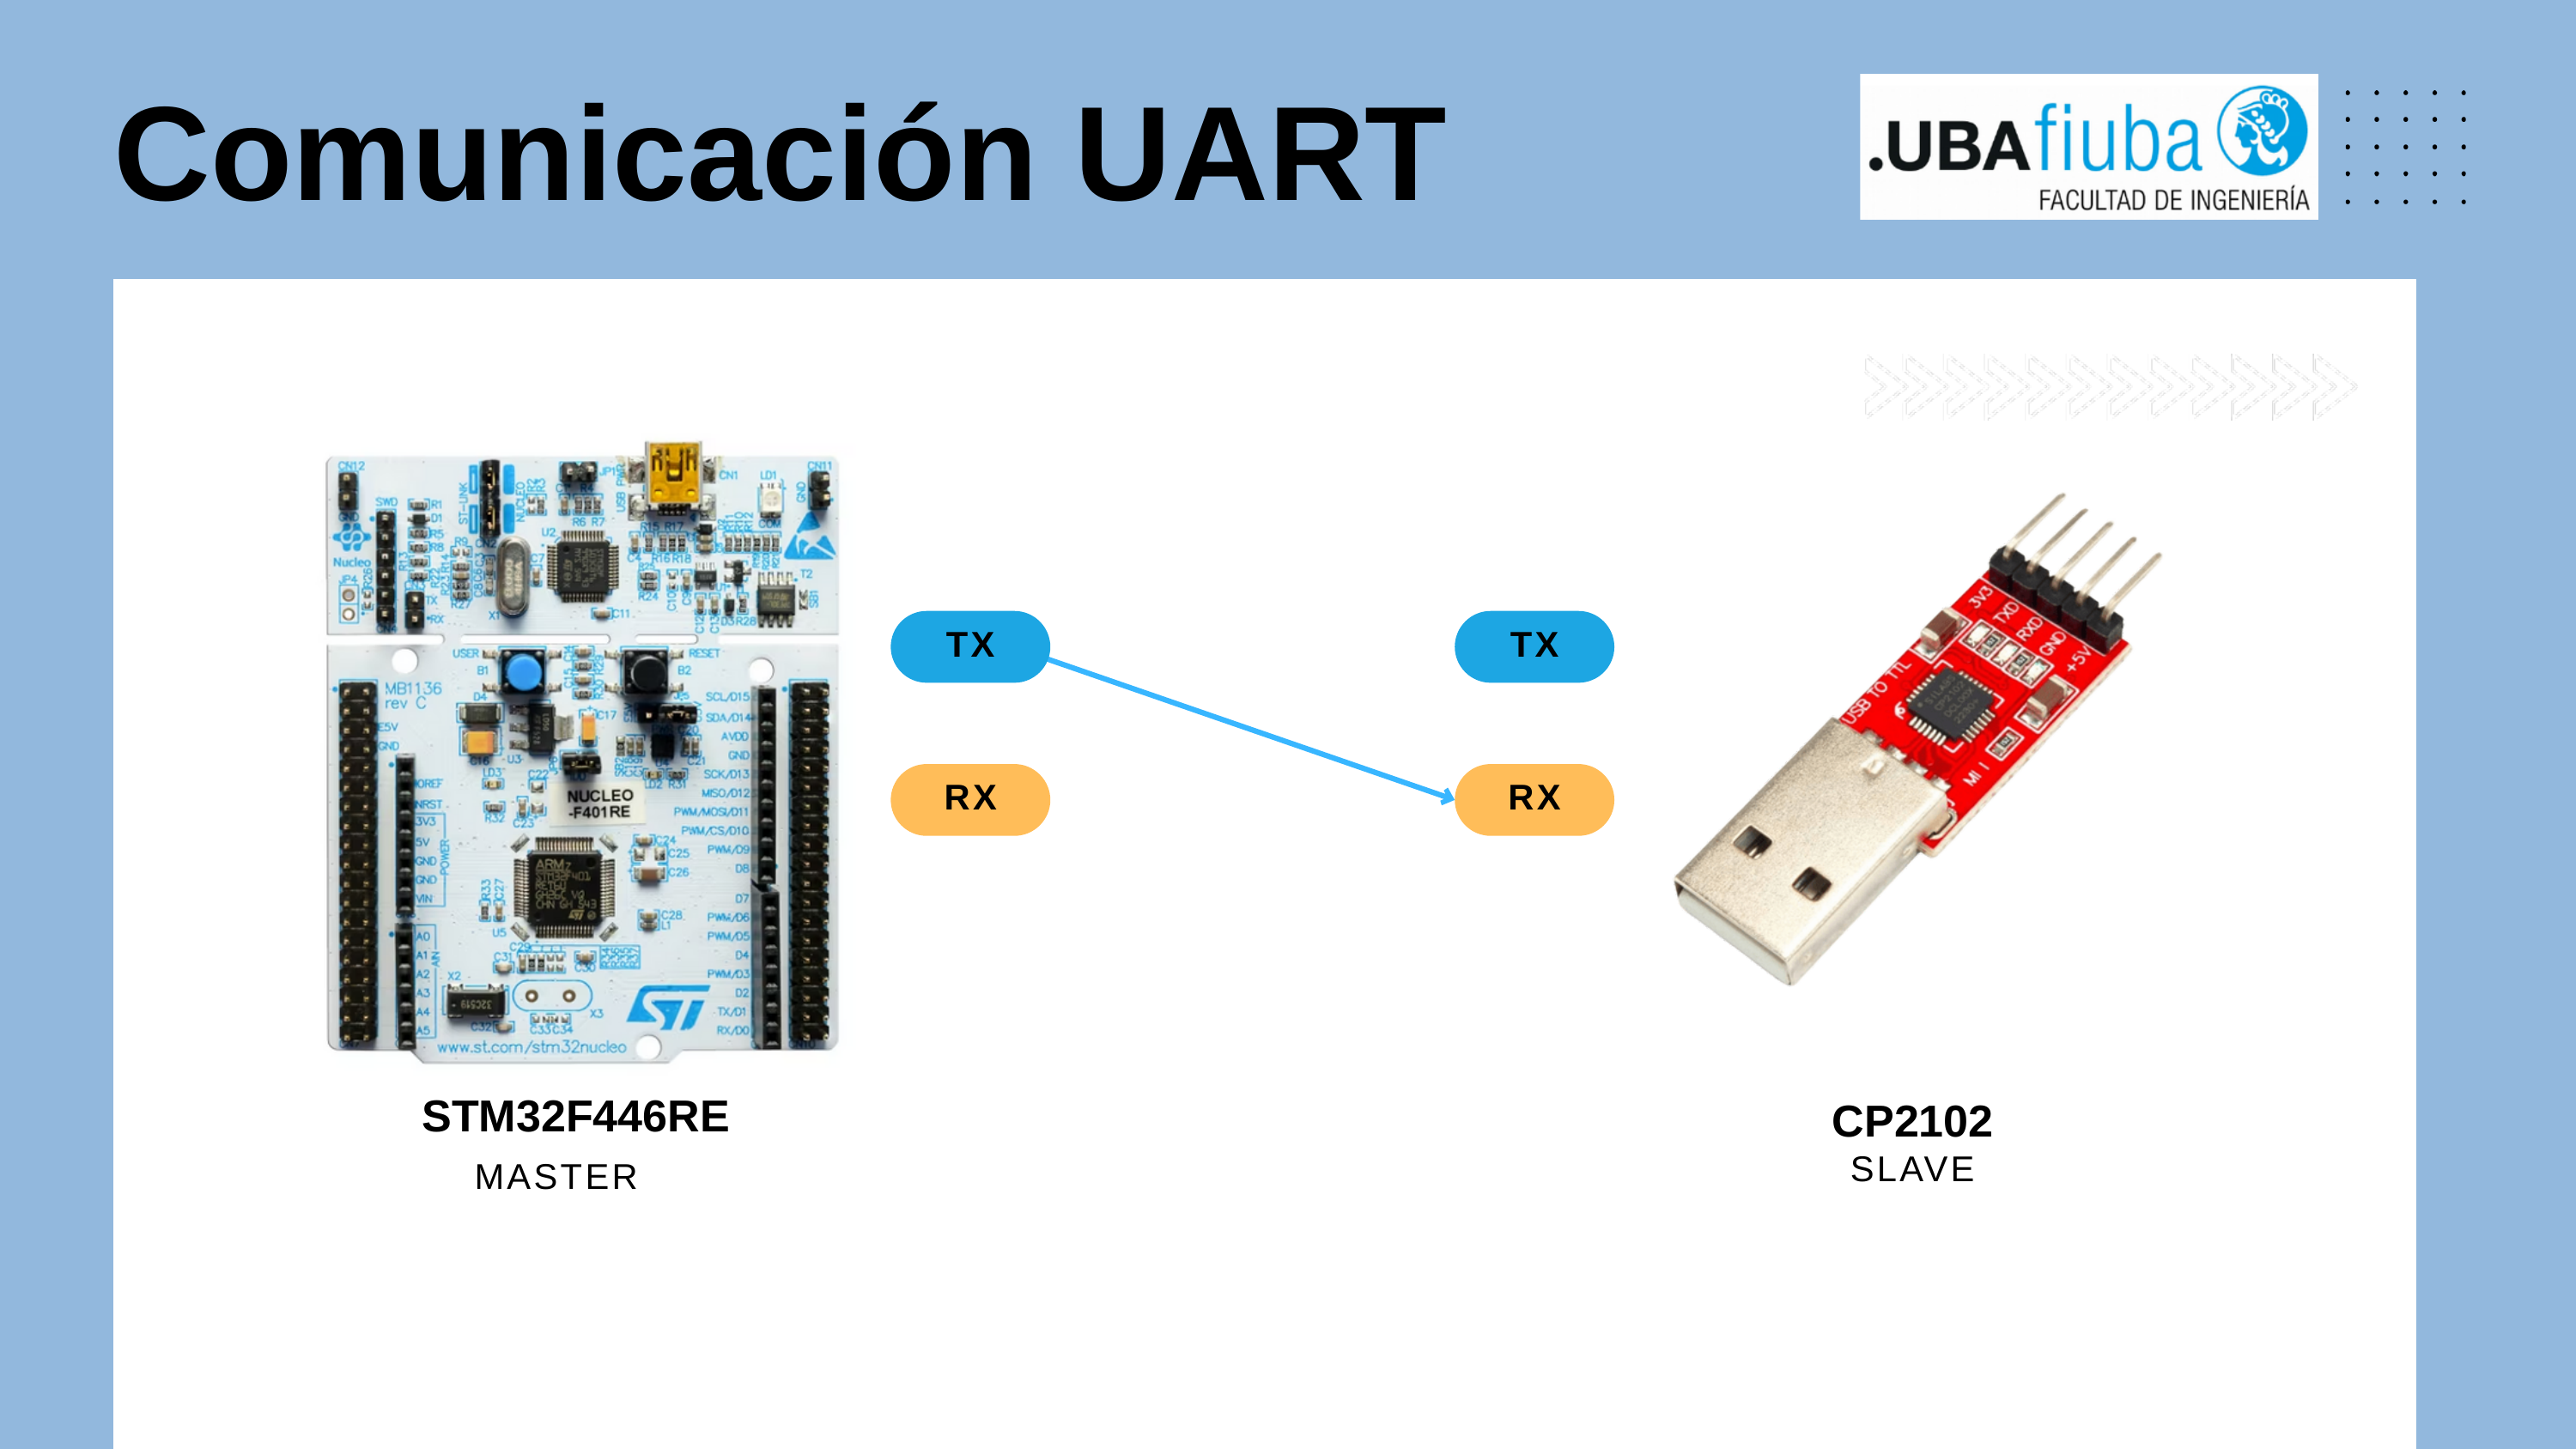

Comunicación UART

TX

TX

RX

RX
STM32F446RE
CP2102
SLAVE
MASTER